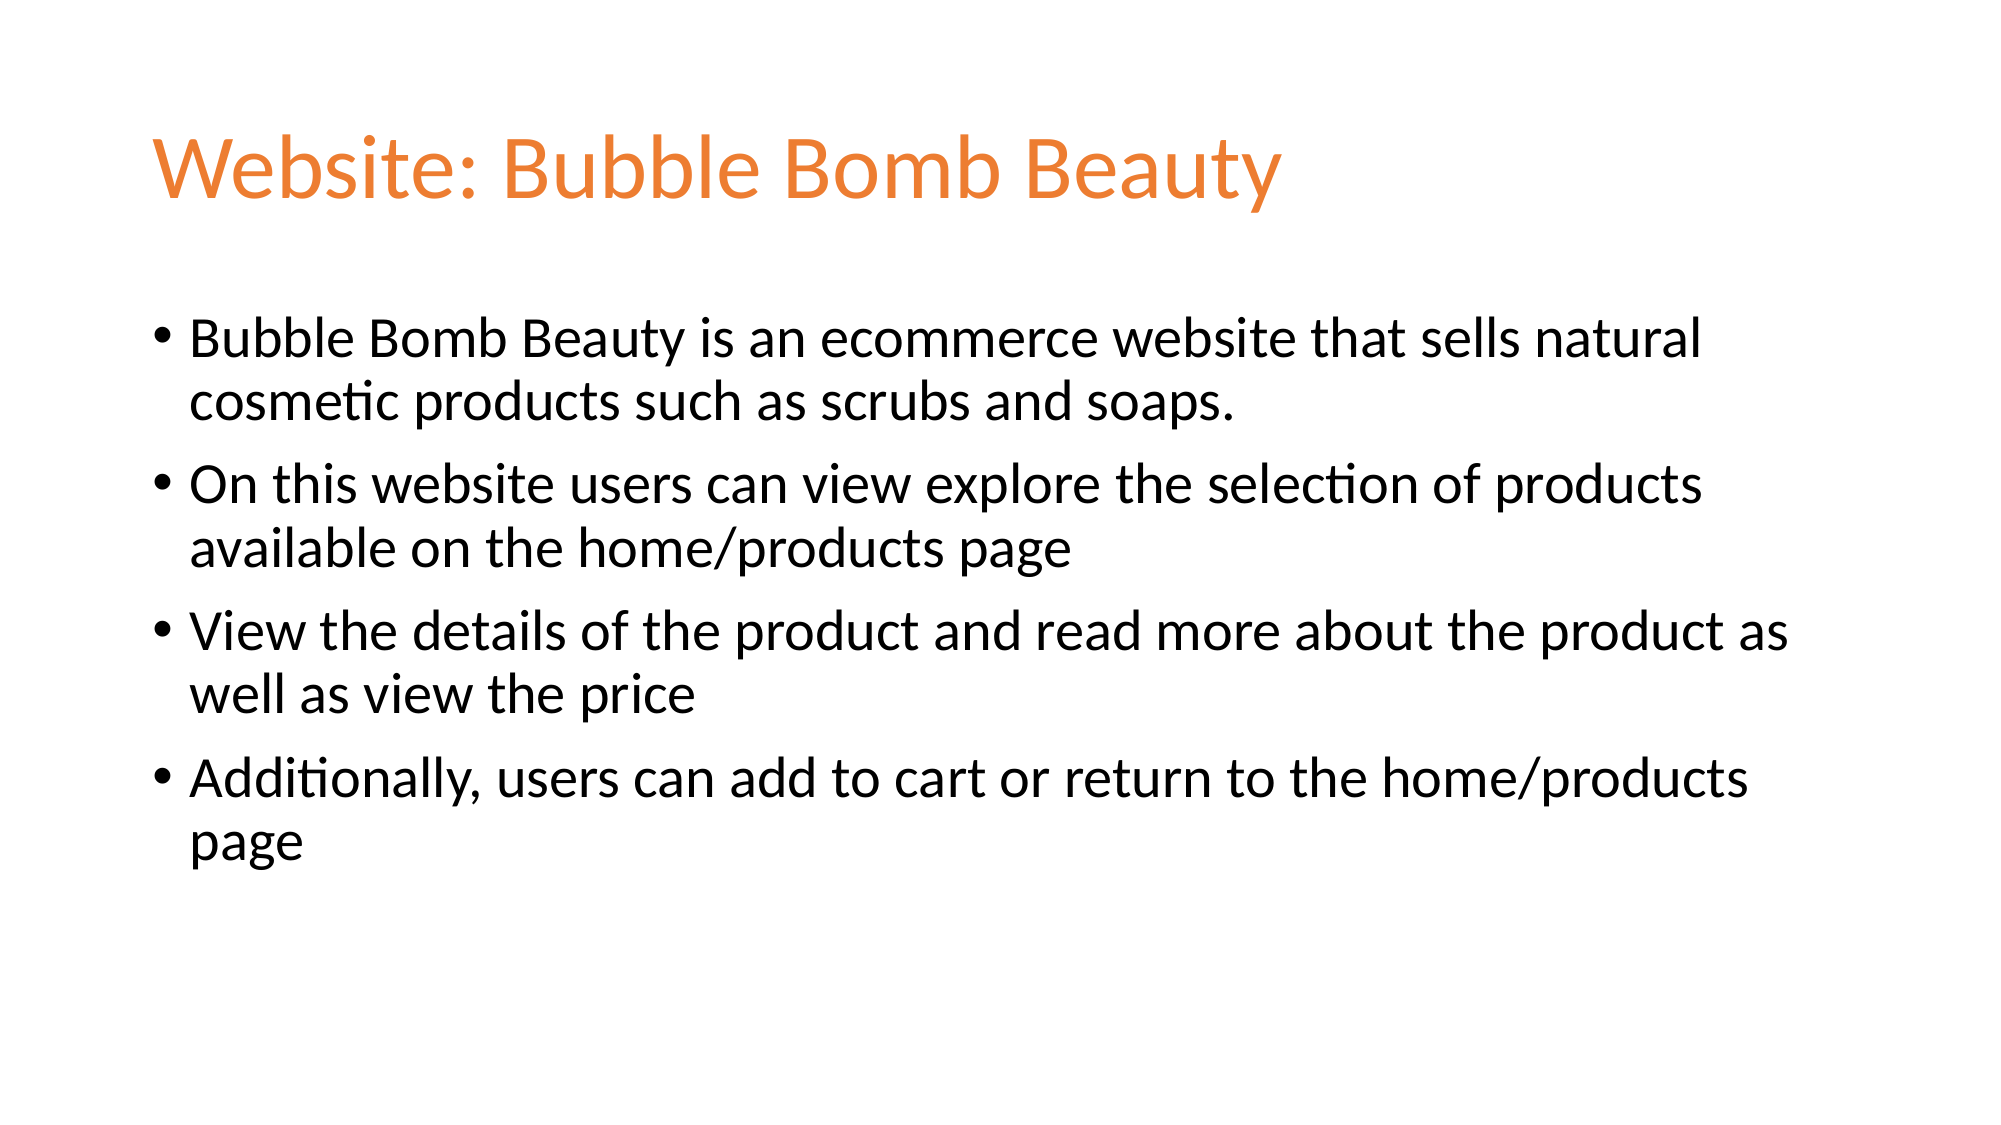

# Website: Bubble Bomb Beauty
Bubble Bomb Beauty is an ecommerce website that sells natural cosmetic products such as scrubs and soaps.
On this website users can view explore the selection of products available on the home/products page
View the details of the product and read more about the product as well as view the price
Additionally, users can add to cart or return to the home/products page